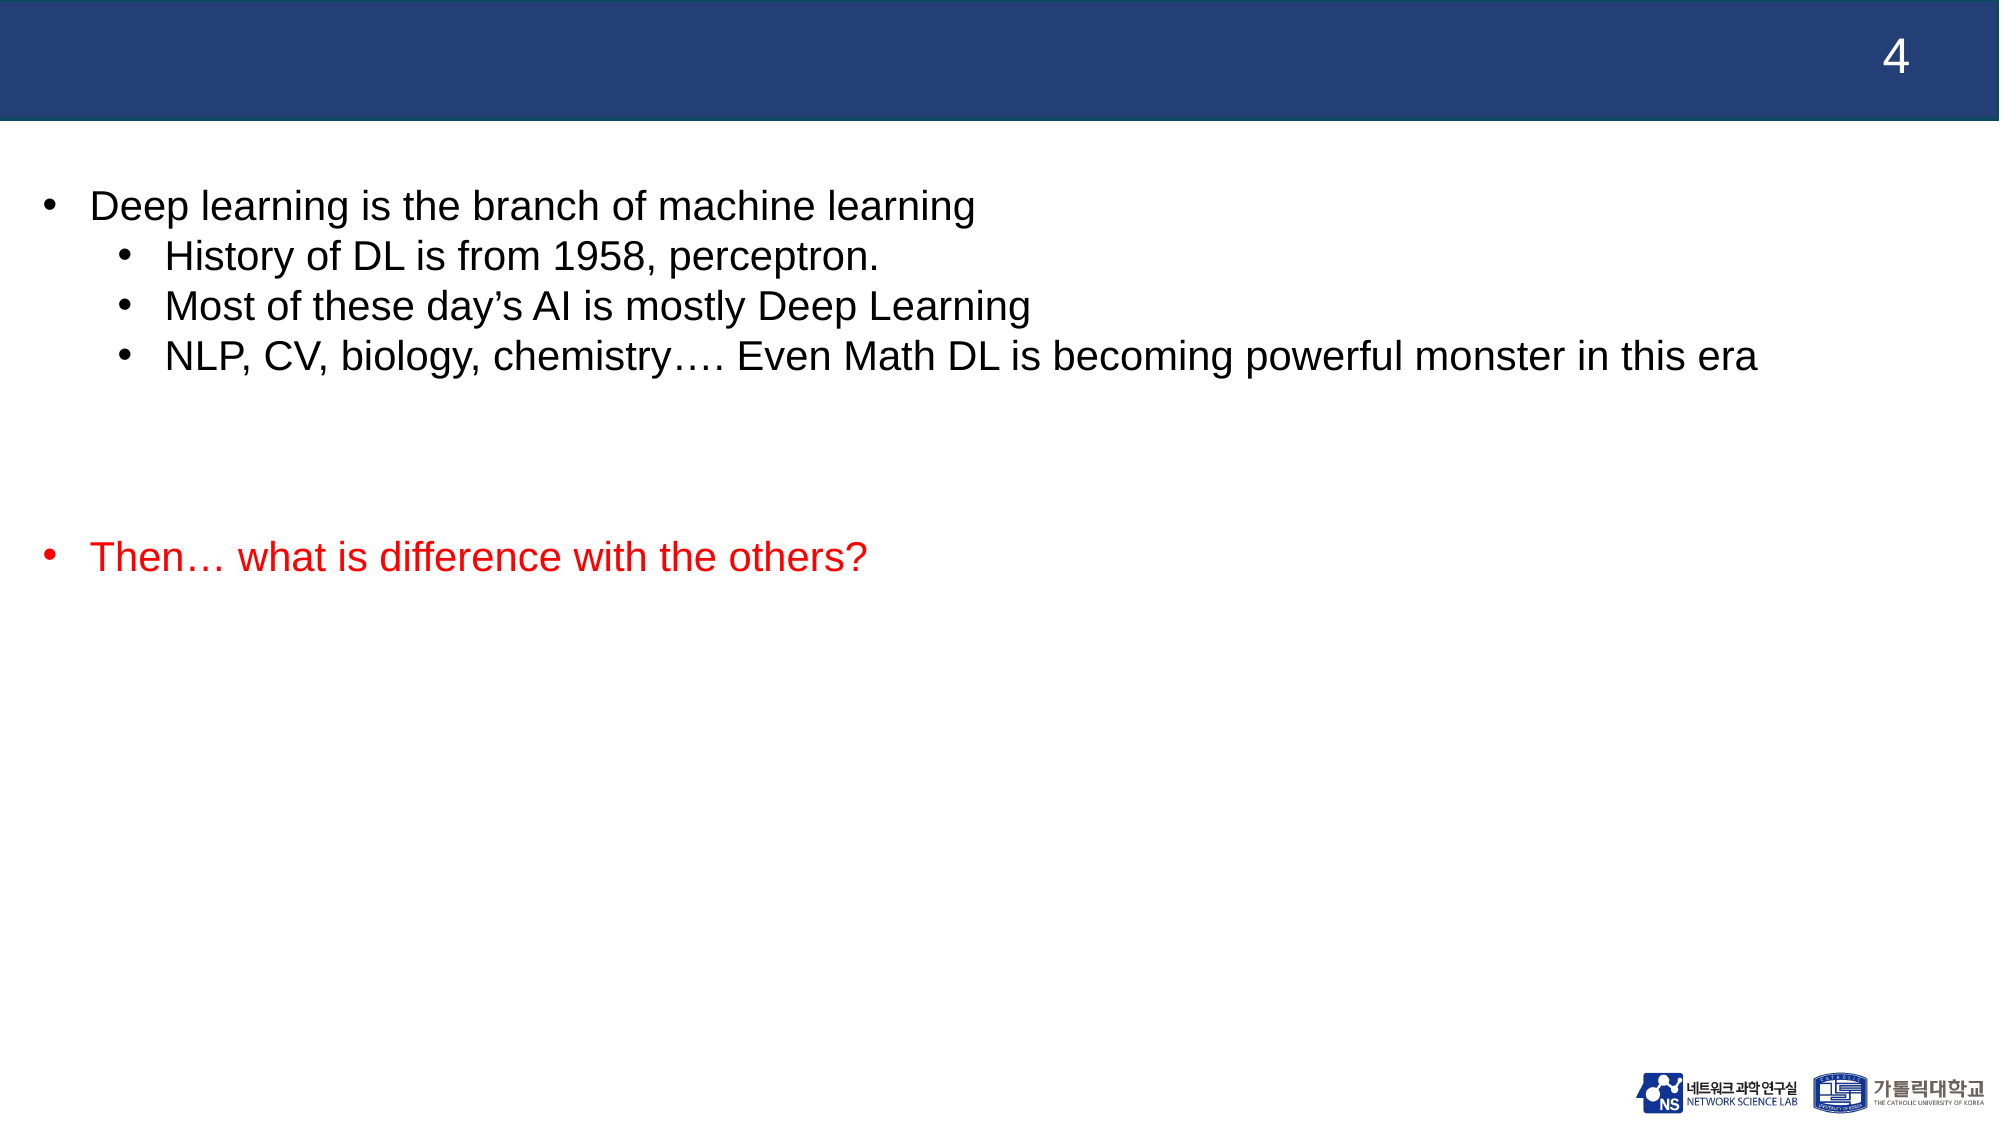

Deep learning is the branch of machine learning
History of DL is from 1958, perceptron.
Most of these day’s AI is mostly Deep Learning
NLP, CV, biology, chemistry…. Even Math DL is becoming powerful monster in this era

Then… what is difference with the others?